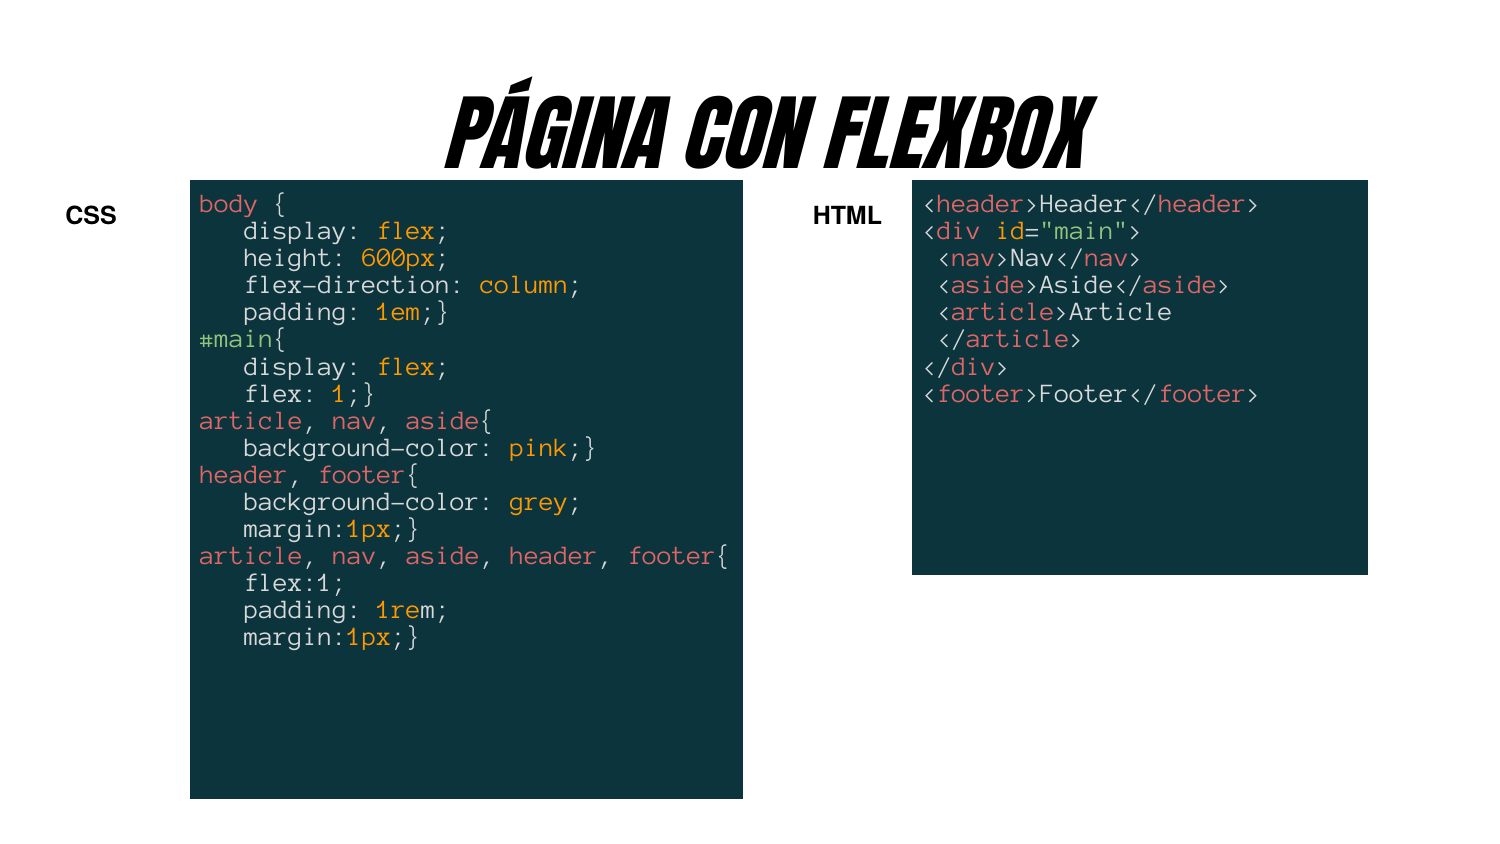

PÁGINA CON FLEXBOX
| <header>Header</header> <div id="main"> <nav>Nav</nav> <aside>Aside</aside> <article>Article </article> </div> <footer>Footer</footer> |
| --- |
CSS
HTML
| body { display: flex; height: 600px; flex-direction: column; padding: 1em;} #main{ display: flex; flex: 1;} article, nav, aside{ background-color: pink;} header, footer{ background-color: grey; margin:1px;} article, nav, aside, header, footer{ flex:1; padding: 1rem; margin:1px;} |
| --- |